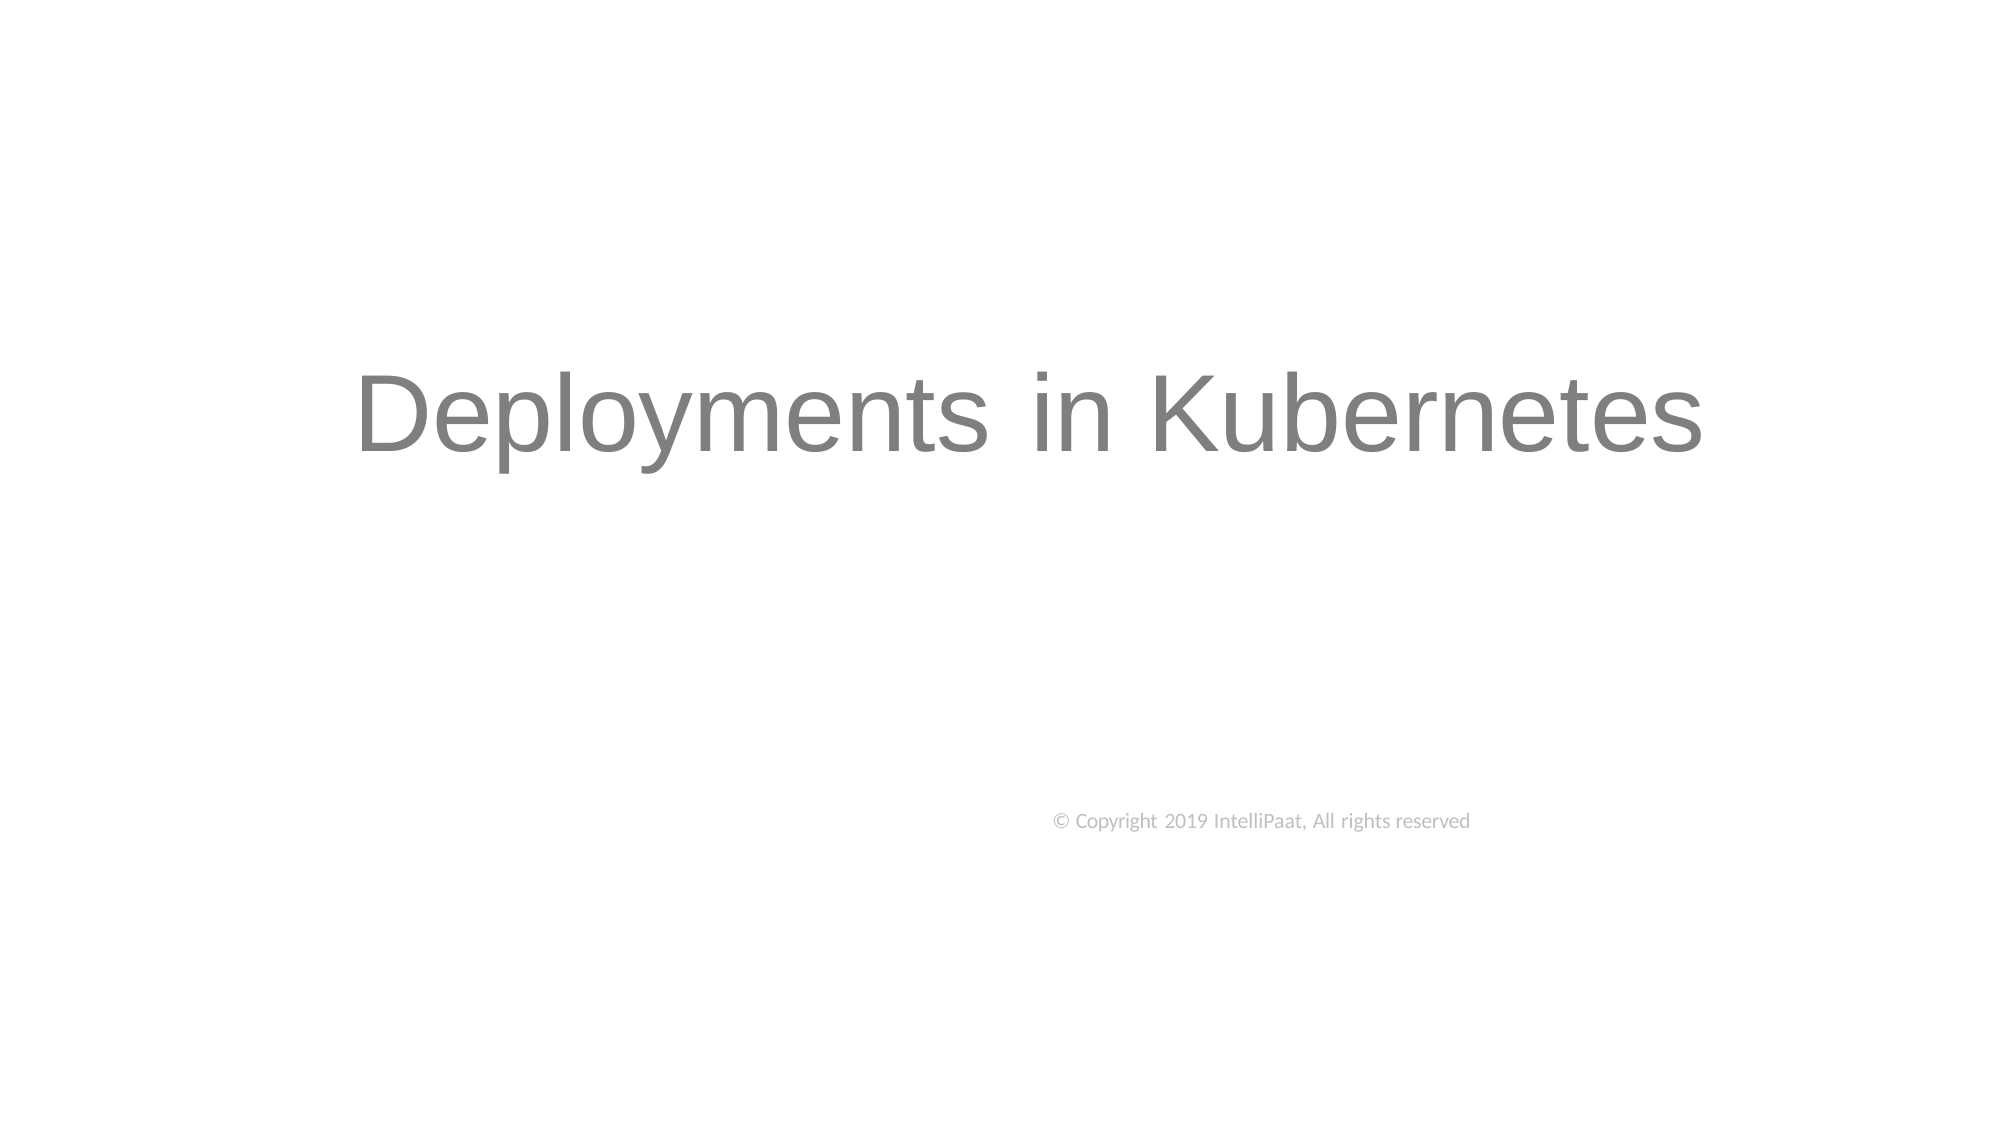

# Deployments in Kubernetes
© Copyright 2019 IntelliPaat, All rights reserved